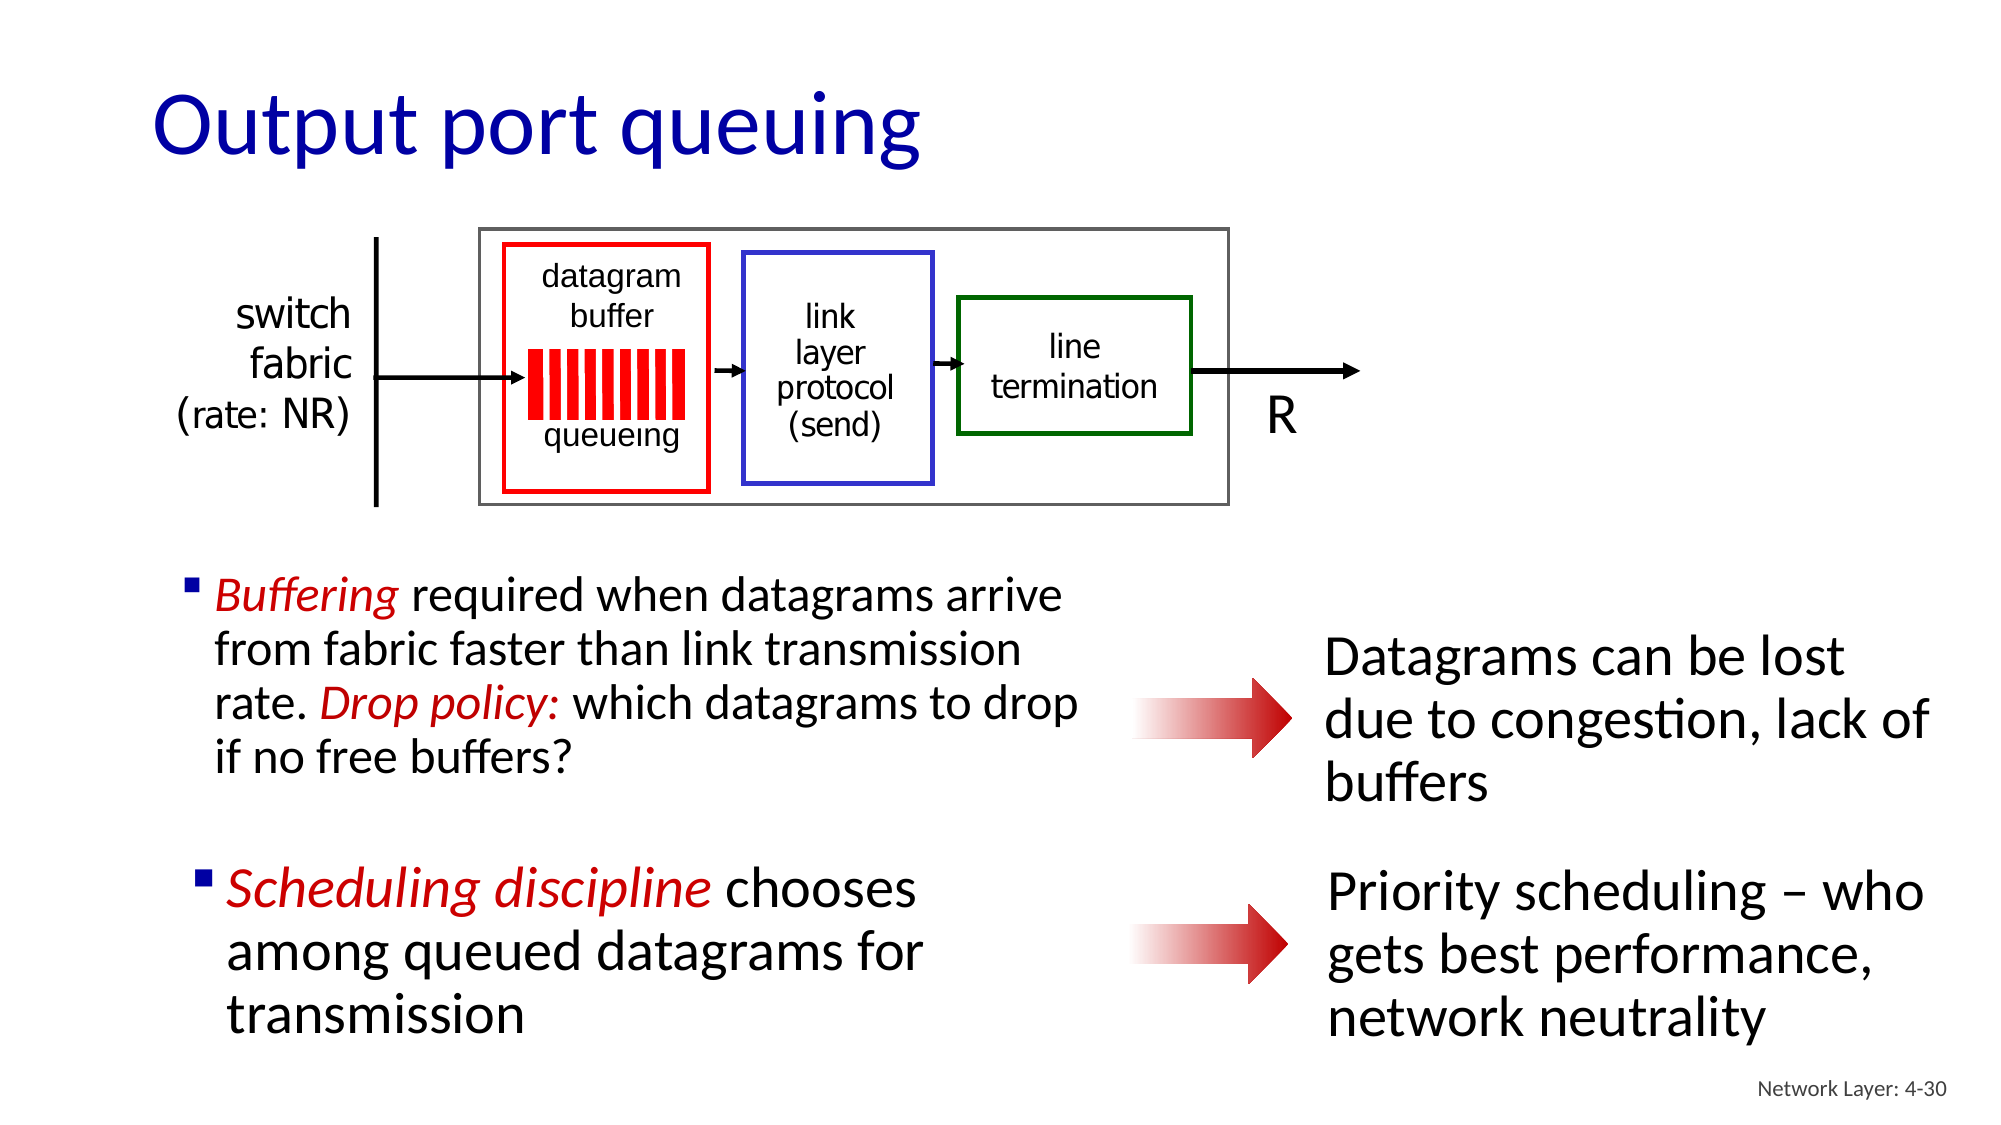

# Output port queuing

datagram
buffer

queueing

switch
fabric
(rate: NR)
line
termination
link
layer
protocol
(send)

R

Buffering required when datagrams arrive from fabric faster than link transmission rate. Drop policy: which datagrams to drop if no free buffers?
Datagrams can be lost due to congestion, lack of buffers

Scheduling discipline chooses among queued datagrams for transmission
Priority scheduling – who gets best performance, network neutrality

Network Layer: 4-30